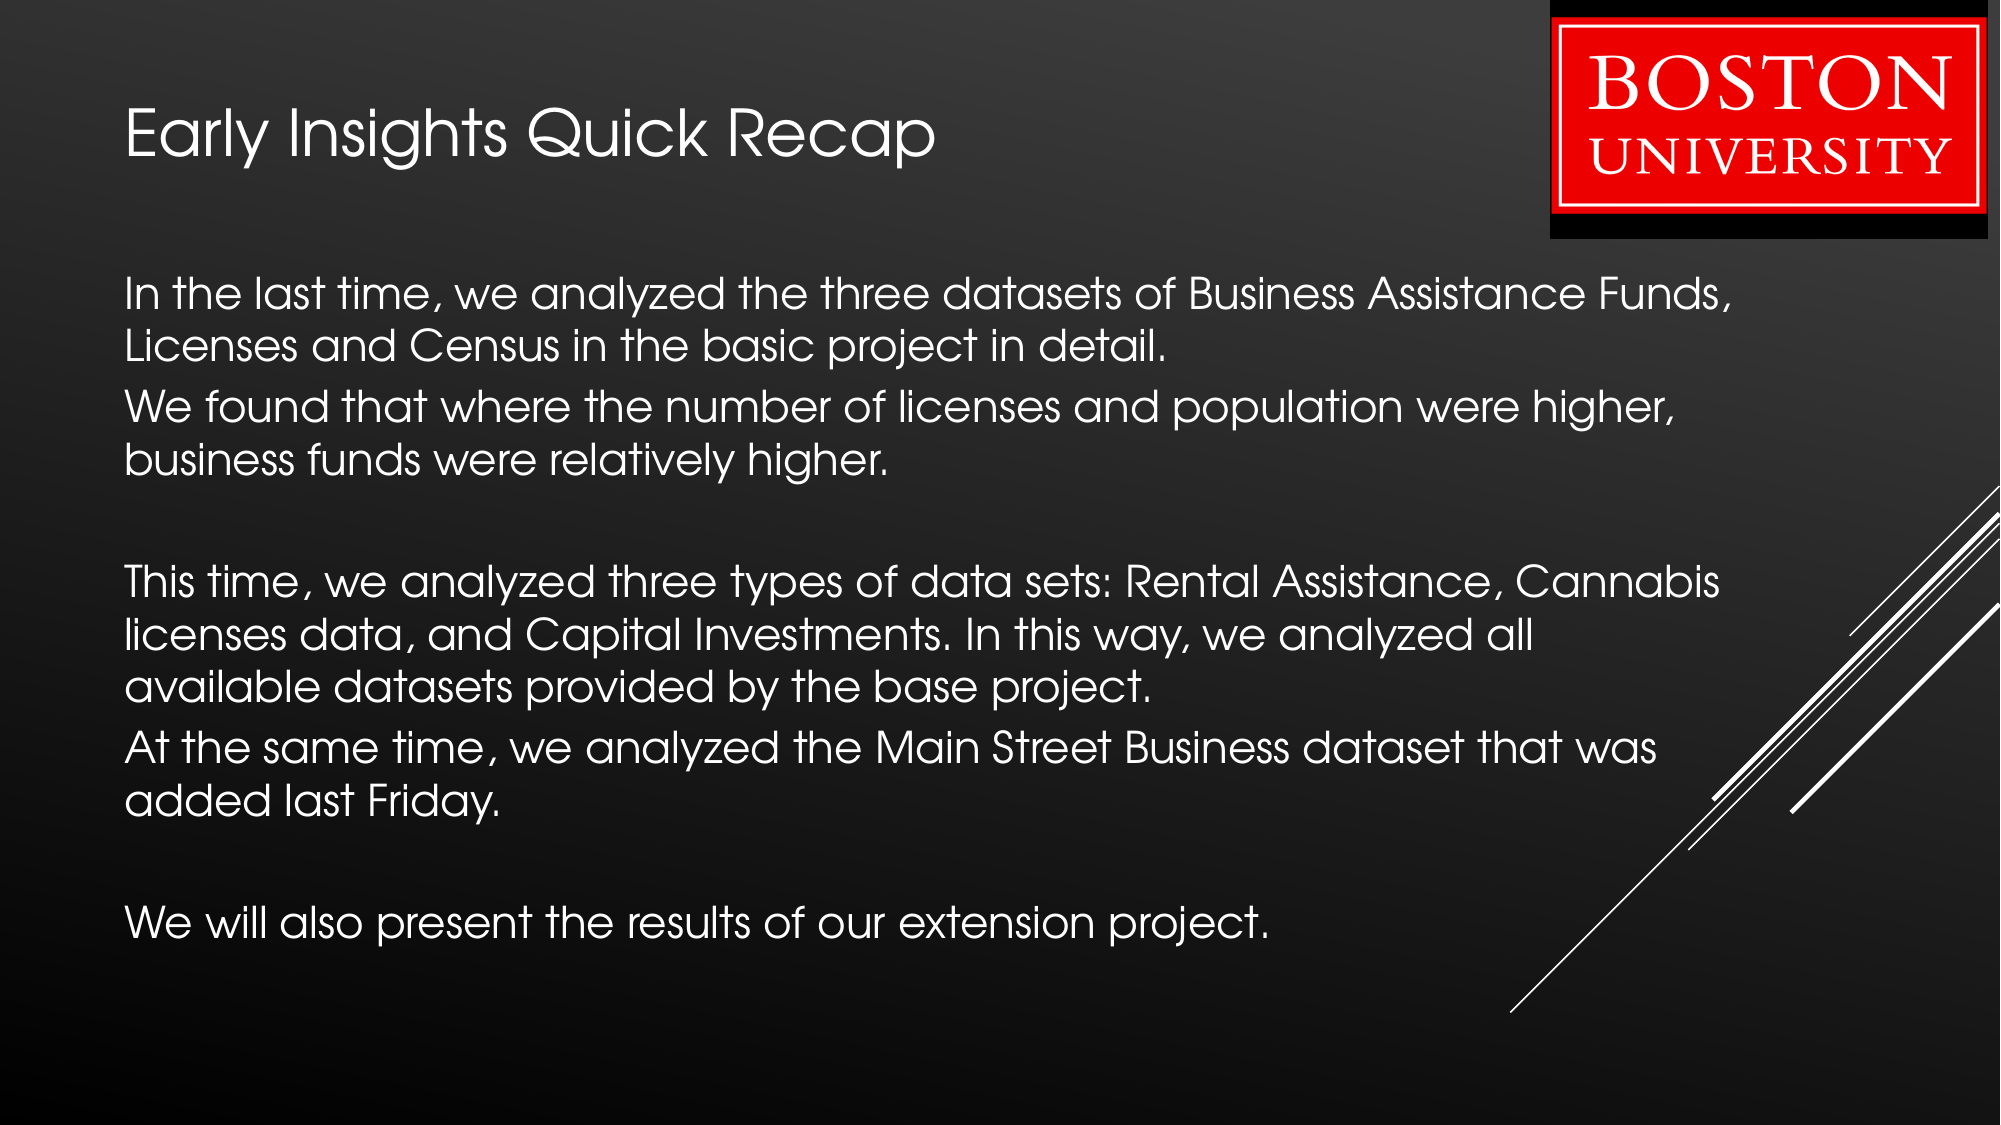

Early Insights Quick Recap
In the last time, we analyzed the three datasets of Business Assistance Funds, Licenses and Census in the basic project in detail.
We found that where the number of licenses and population were higher, business funds were relatively higher.

This time, we analyzed three types of data sets: Rental Assistance, Cannabis licenses data, and Capital Investments. In this way, we analyzed all available datasets provided by the base project.
At the same time, we analyzed the Main Street Business dataset that was added last Friday.

We will also present the results of our extension project.